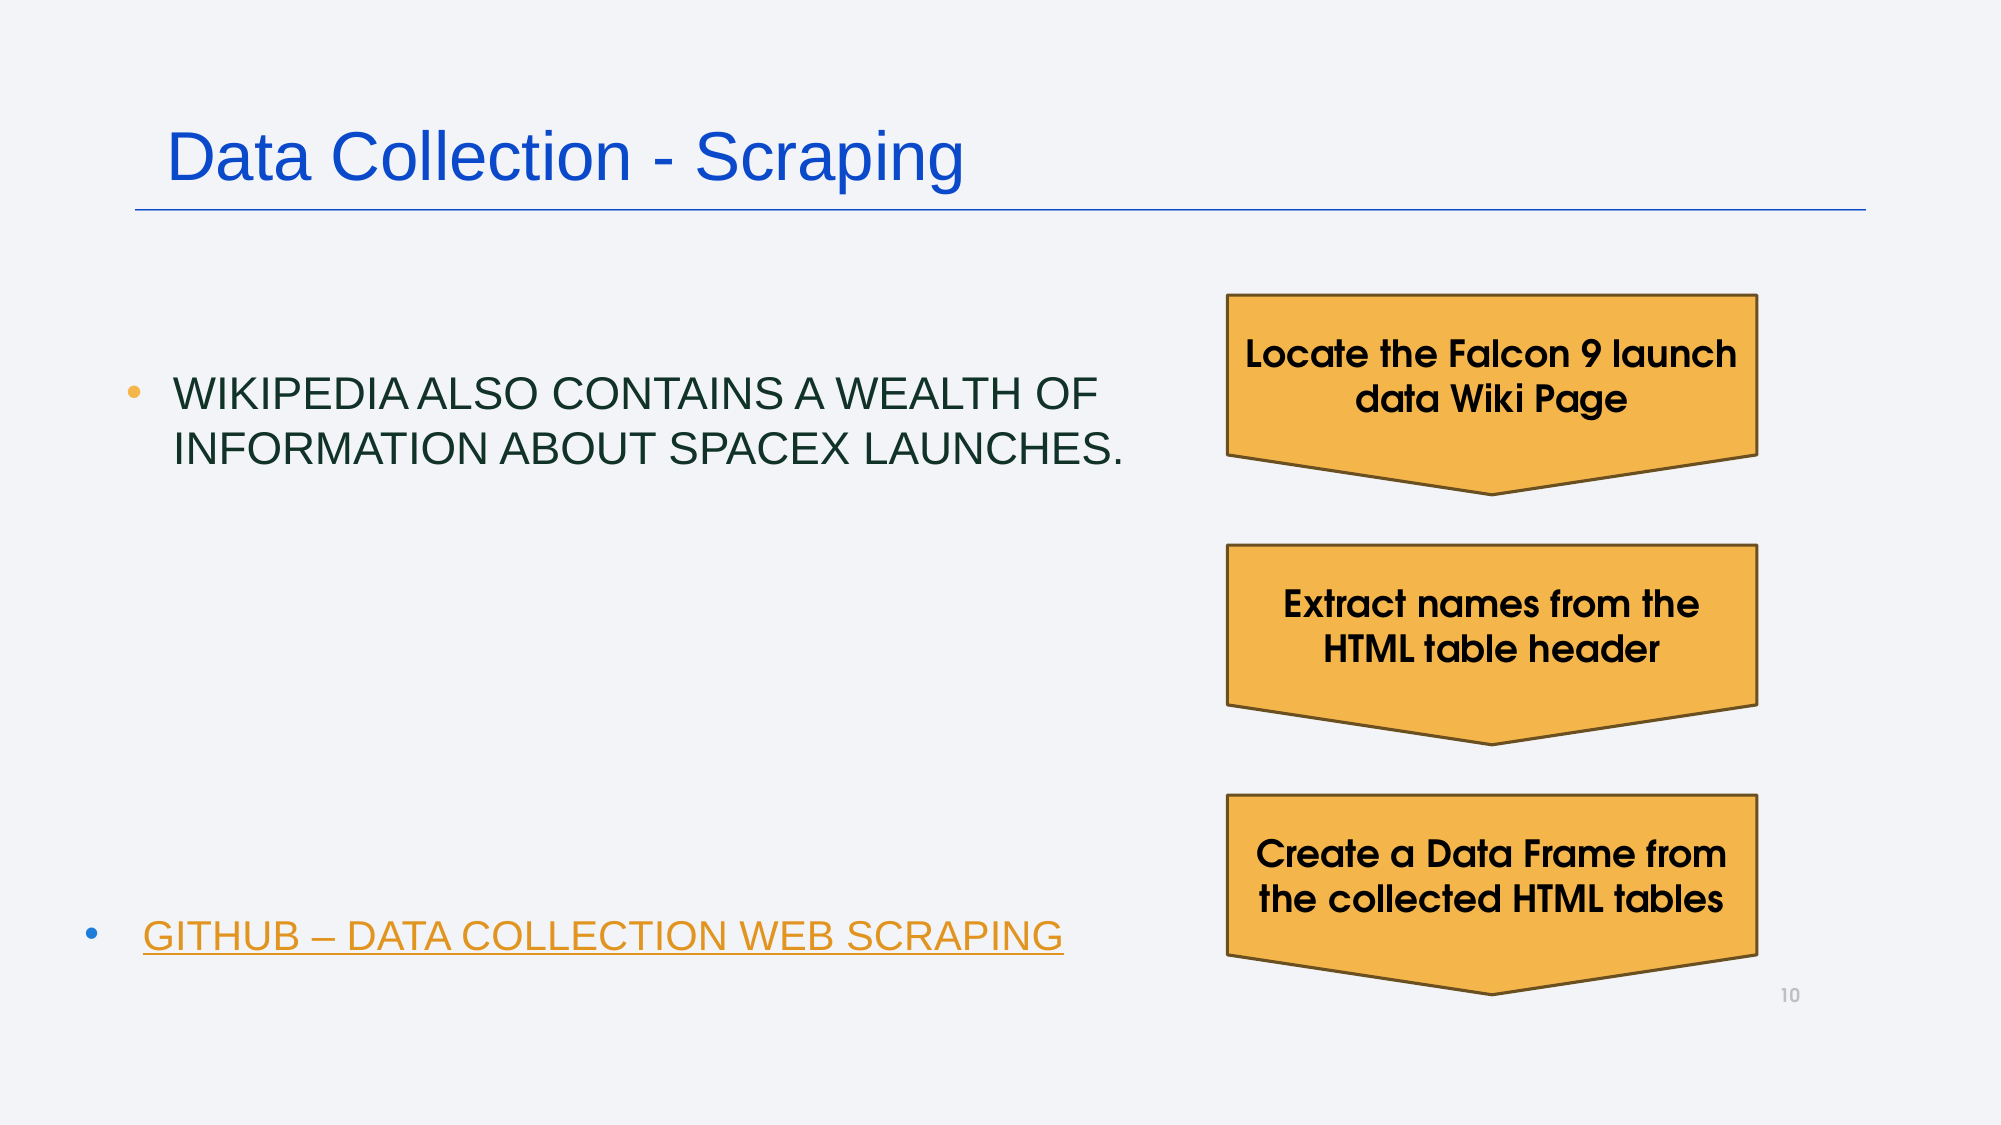

Data Collection - Scraping
Locate the Falcon 9 launch data Wiki Page
Wikipedia also contains a wealth of information about SpaceX launches.

Extract names from the HTML table header
Create a Data Frame from the collected HTML tables
 GITHUB – Data Collection Web Scraping

10